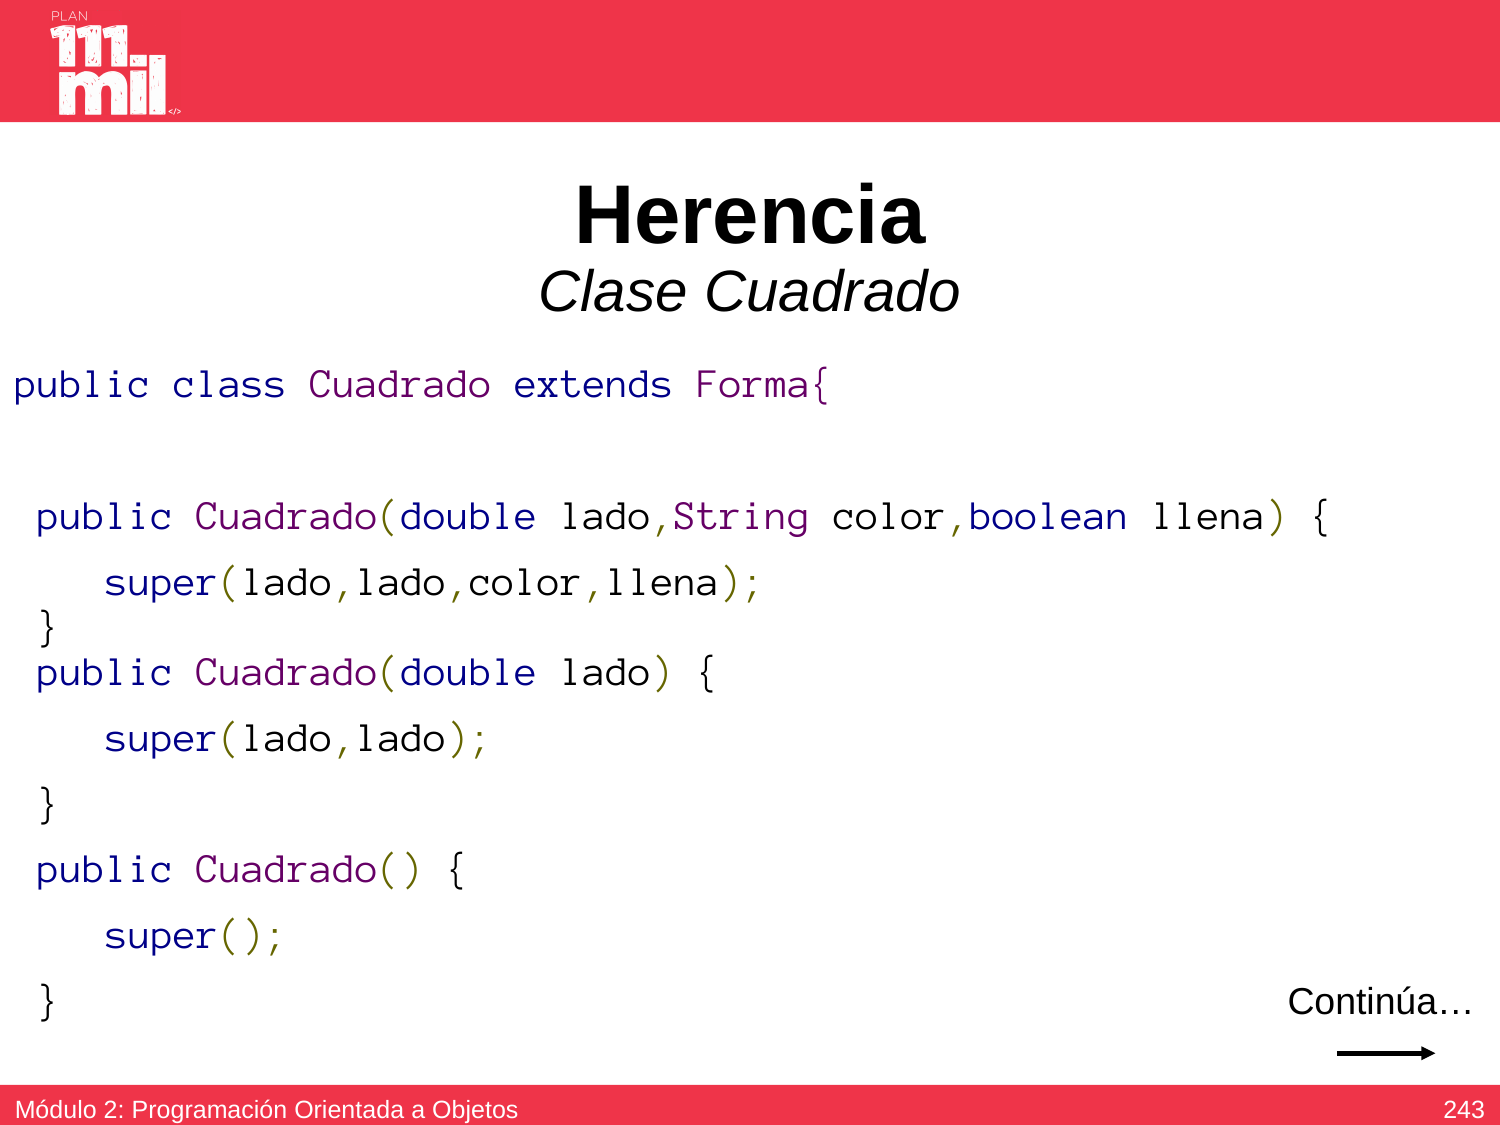

# Herencia Clase Cuadrado
public class Cuadrado extends Forma{

 public Cuadrado(double lado,String color,boolean llena) {
    super(lado,lado,color,llena);
 }
 public Cuadrado(double lado) {
    super(lado,lado);
 }
 public Cuadrado() {
    super();
 }

Continúa…
243
Módulo 2: Programación Orientada a Objetos